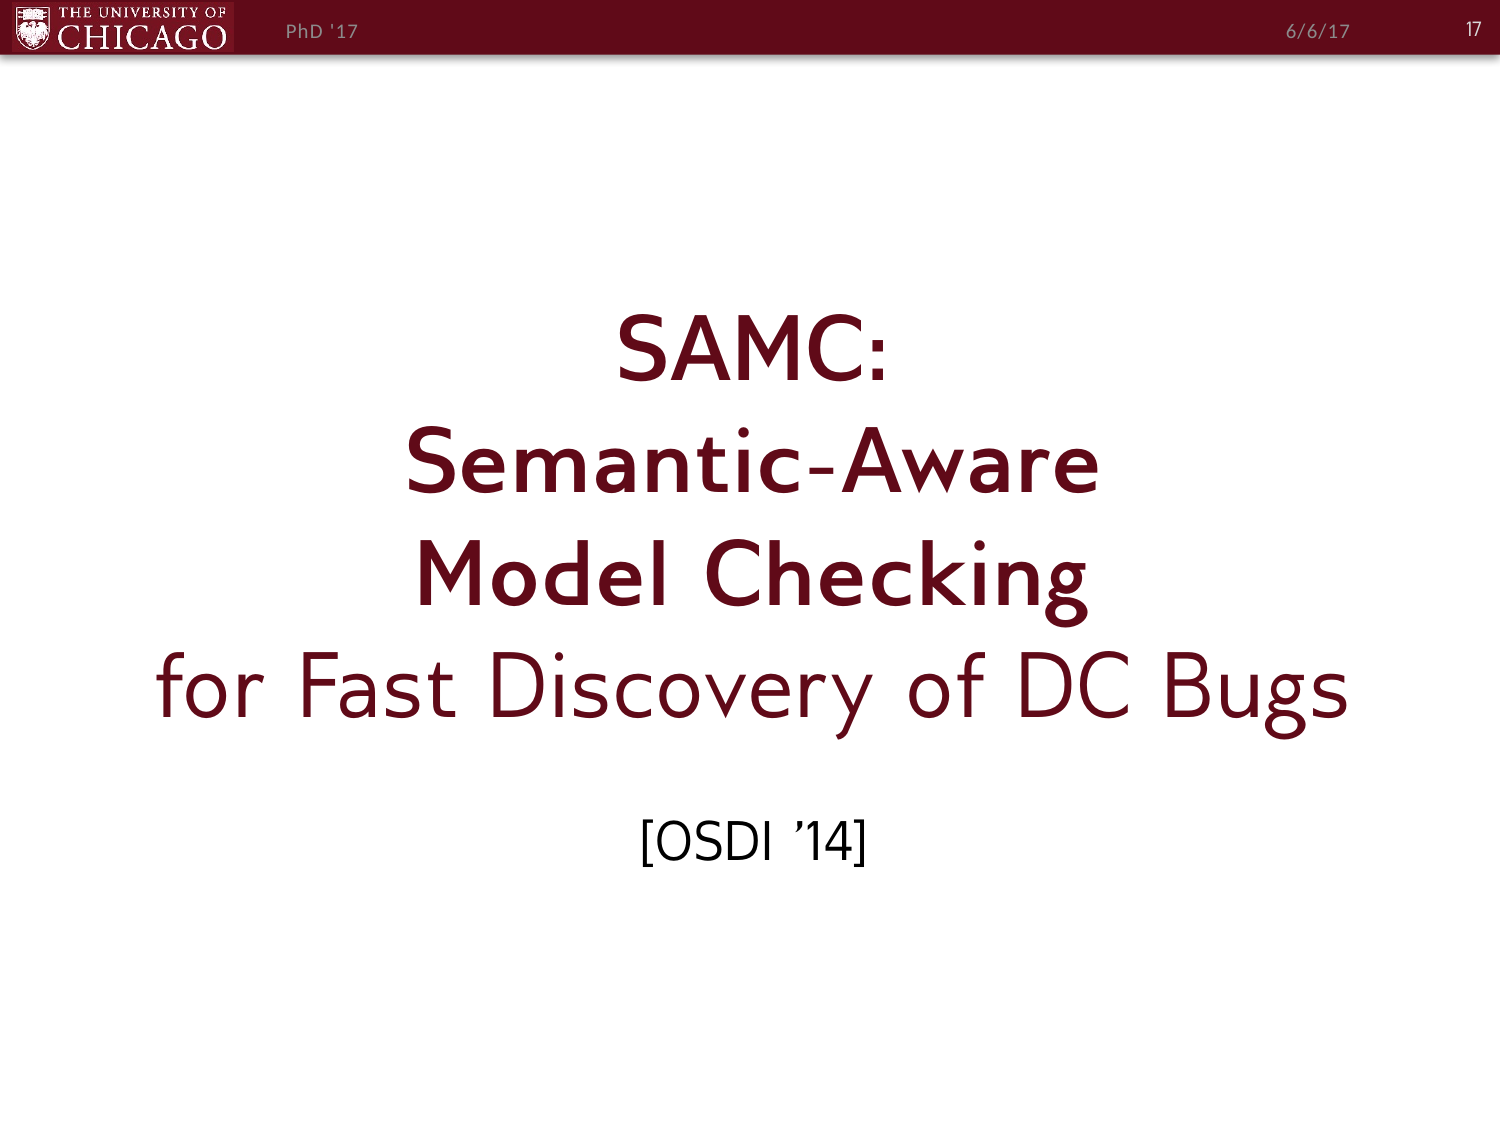

17
PhD '17
6/6/17
# SAMC: Semantic-Aware Model Checking for Fast Discovery of DC Bugs [OSDI ’14]